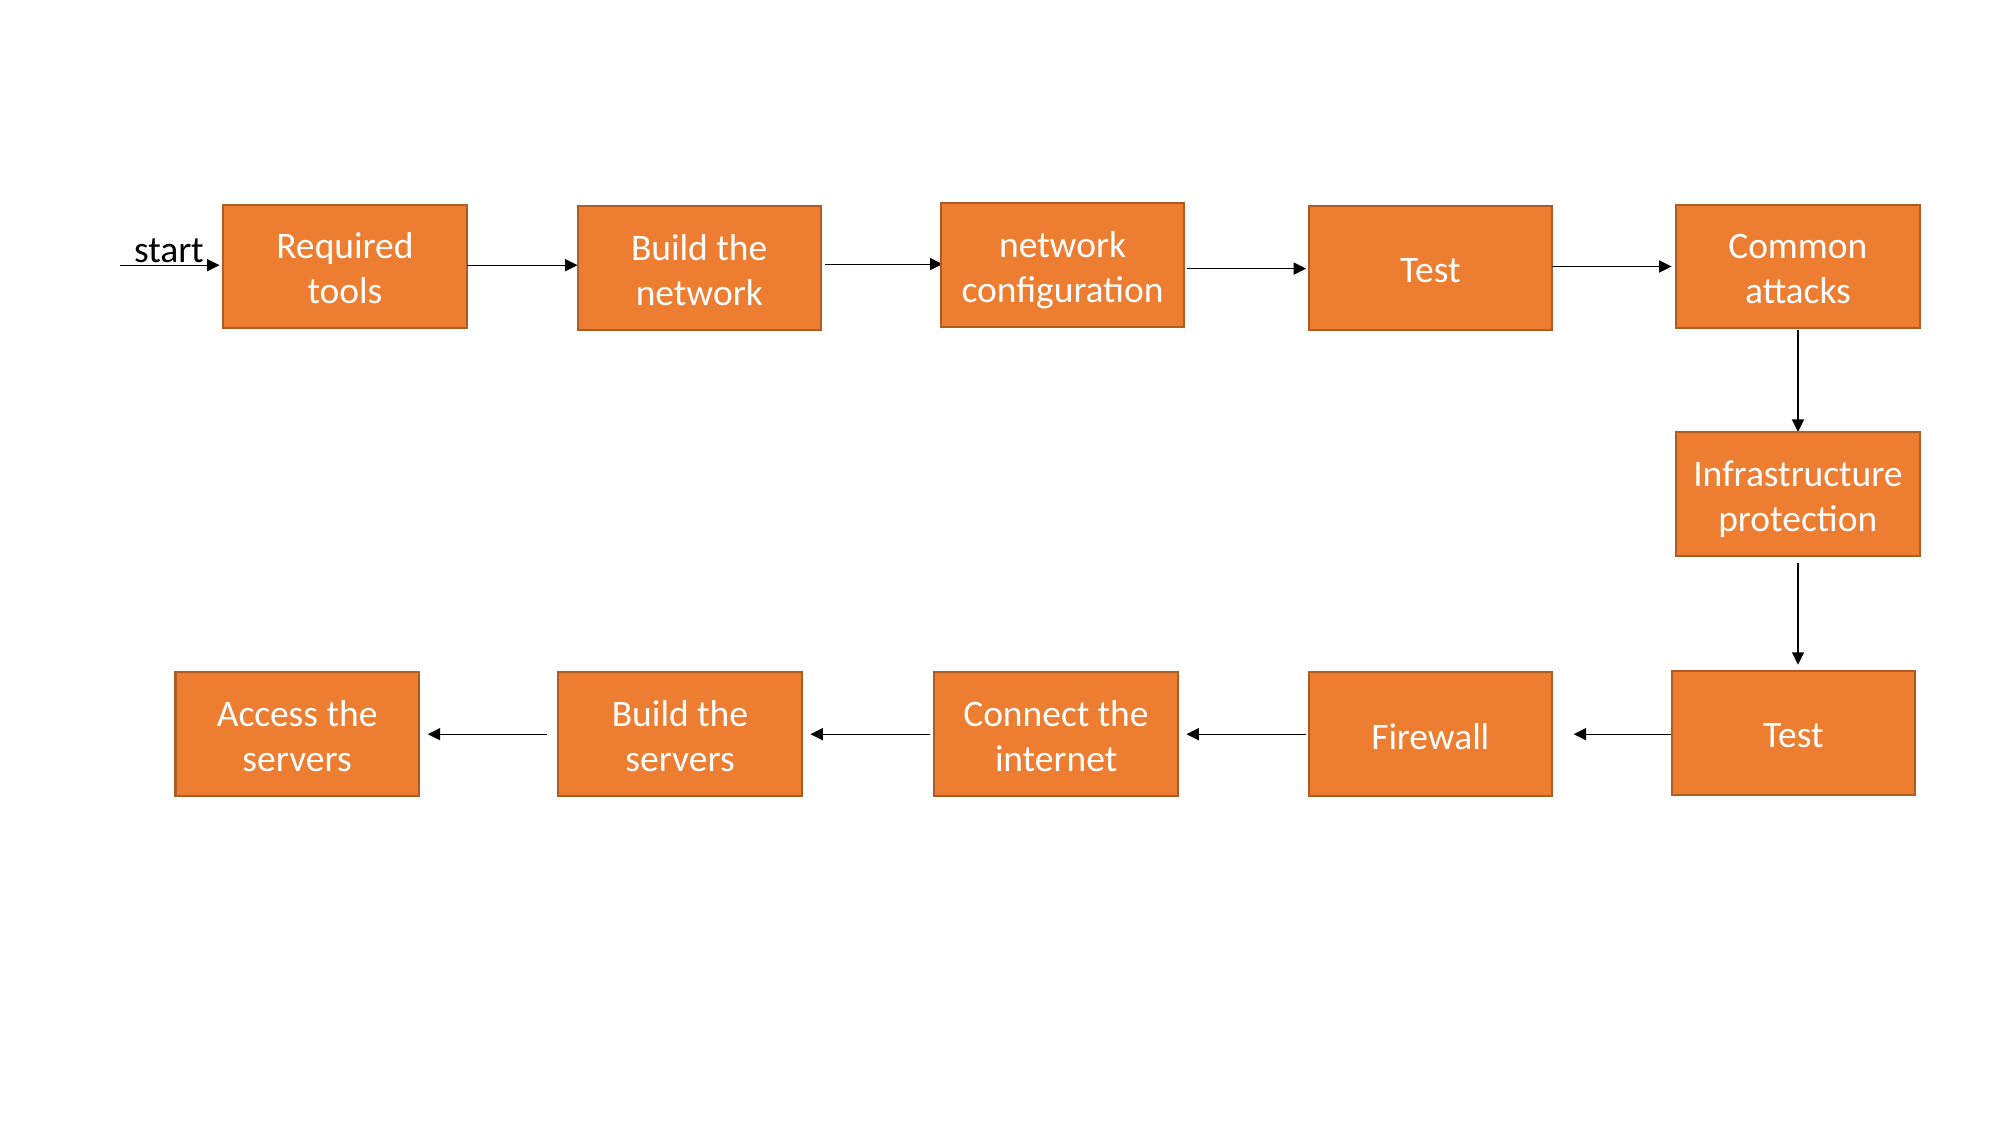

network configuration
Required tools
start
Common attacks
Test
Build the network
Infrastructure protection
Test
Access the servers
Build the servers
Connect the internet
Firewall